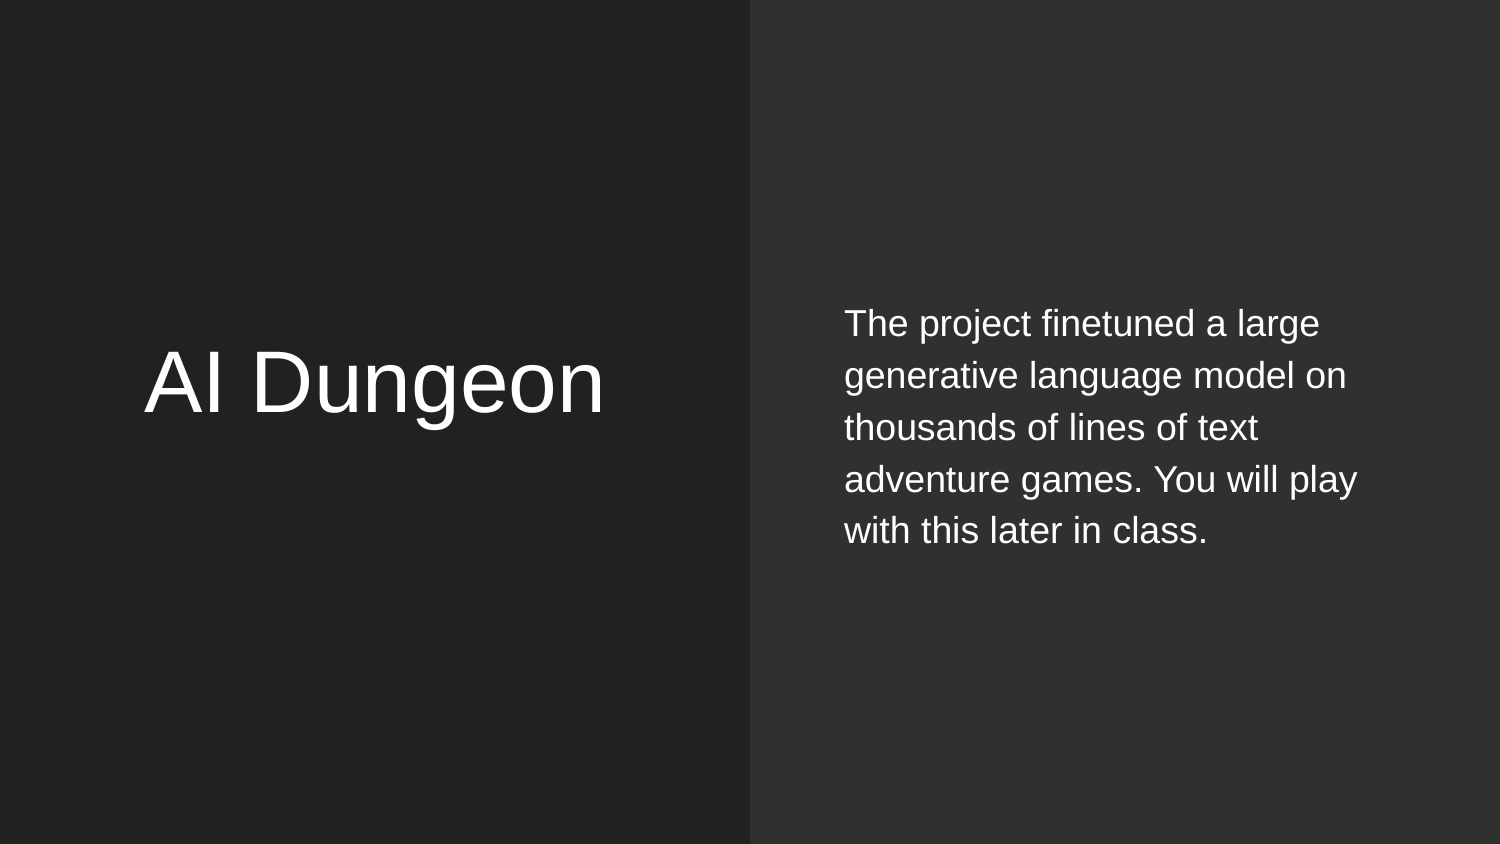

The project finetuned a large generative language model on thousands of lines of text adventure games. You will play with this later in class.
# AI Dungeon